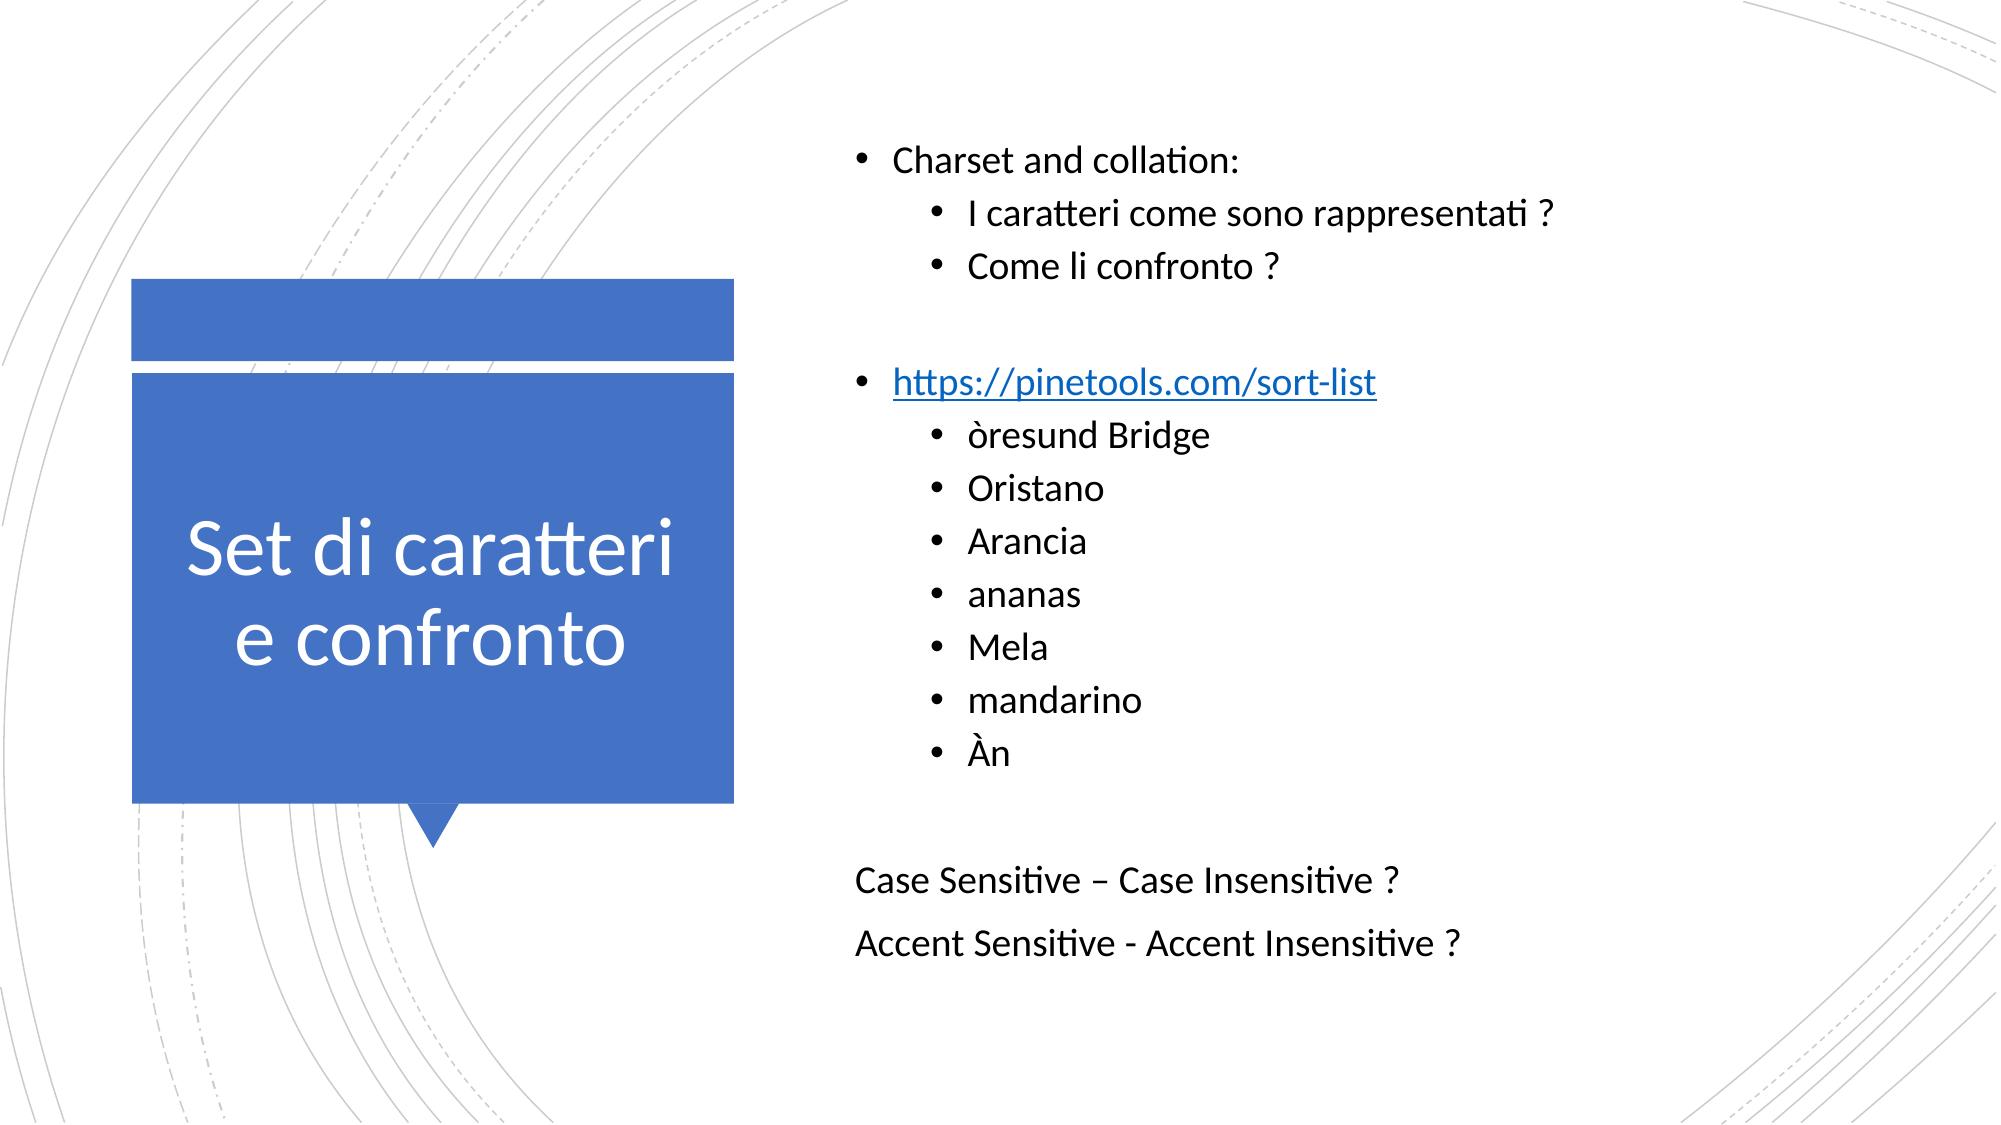

Charset and collation:
I caratteri come sono rappresentati ?
Come li confronto ?

https://pinetools.com/sort-list
òresund Bridge
Oristano
Arancia
ananas
Mela
mandarino
Àn

Case Sensitive – Case Insensitive ?
Accent Sensitive - Accent Insensitive ?

# Set di caratteri e confronto